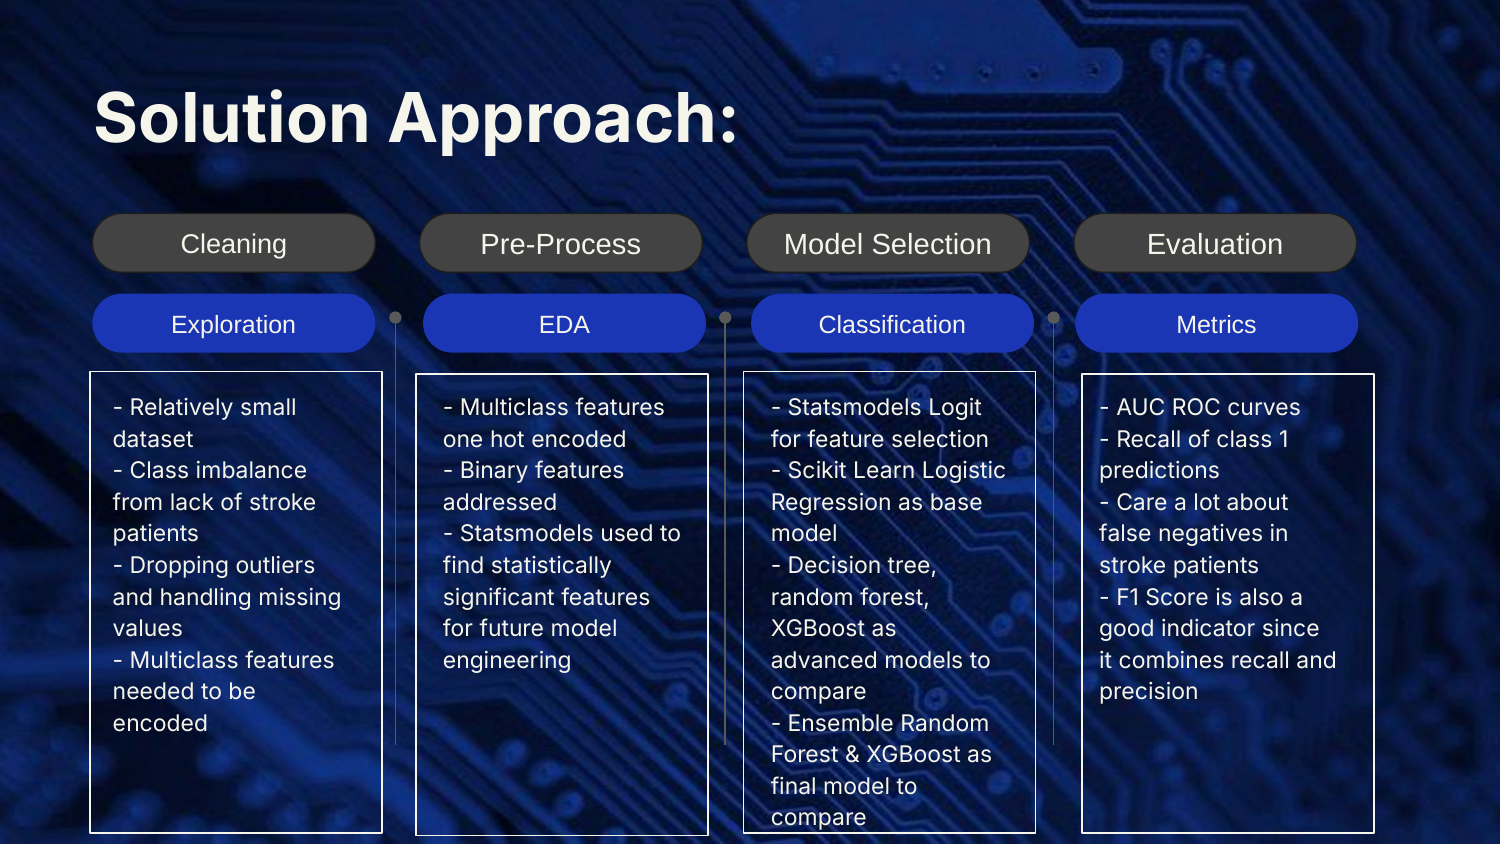

Solution Approach:
Cleaning
Pre-Process
Model Selection
Evaluation
Exploration
EDA
Classification
Metrics

- Relatively small dataset
- Class imbalance from lack of stroke patients
- Dropping outliers and handling missing values
- Multiclass features needed to be encoded

- Multiclass features one hot encoded
- Binary features addressed
- Statsmodels used to find statistically significant features for future model engineering

- Statsmodels Logit for feature selection
- Scikit Learn Logistic Regression as base model
- Decision tree, random forest, XGBoost as advanced models to compare
- Ensemble Random Forest & XGBoost as final model to compare

- AUC ROC curves
- Recall of class 1 predictions
- Care a lot about false negatives in stroke patients
- F1 Score is also a good indicator since it combines recall and precision